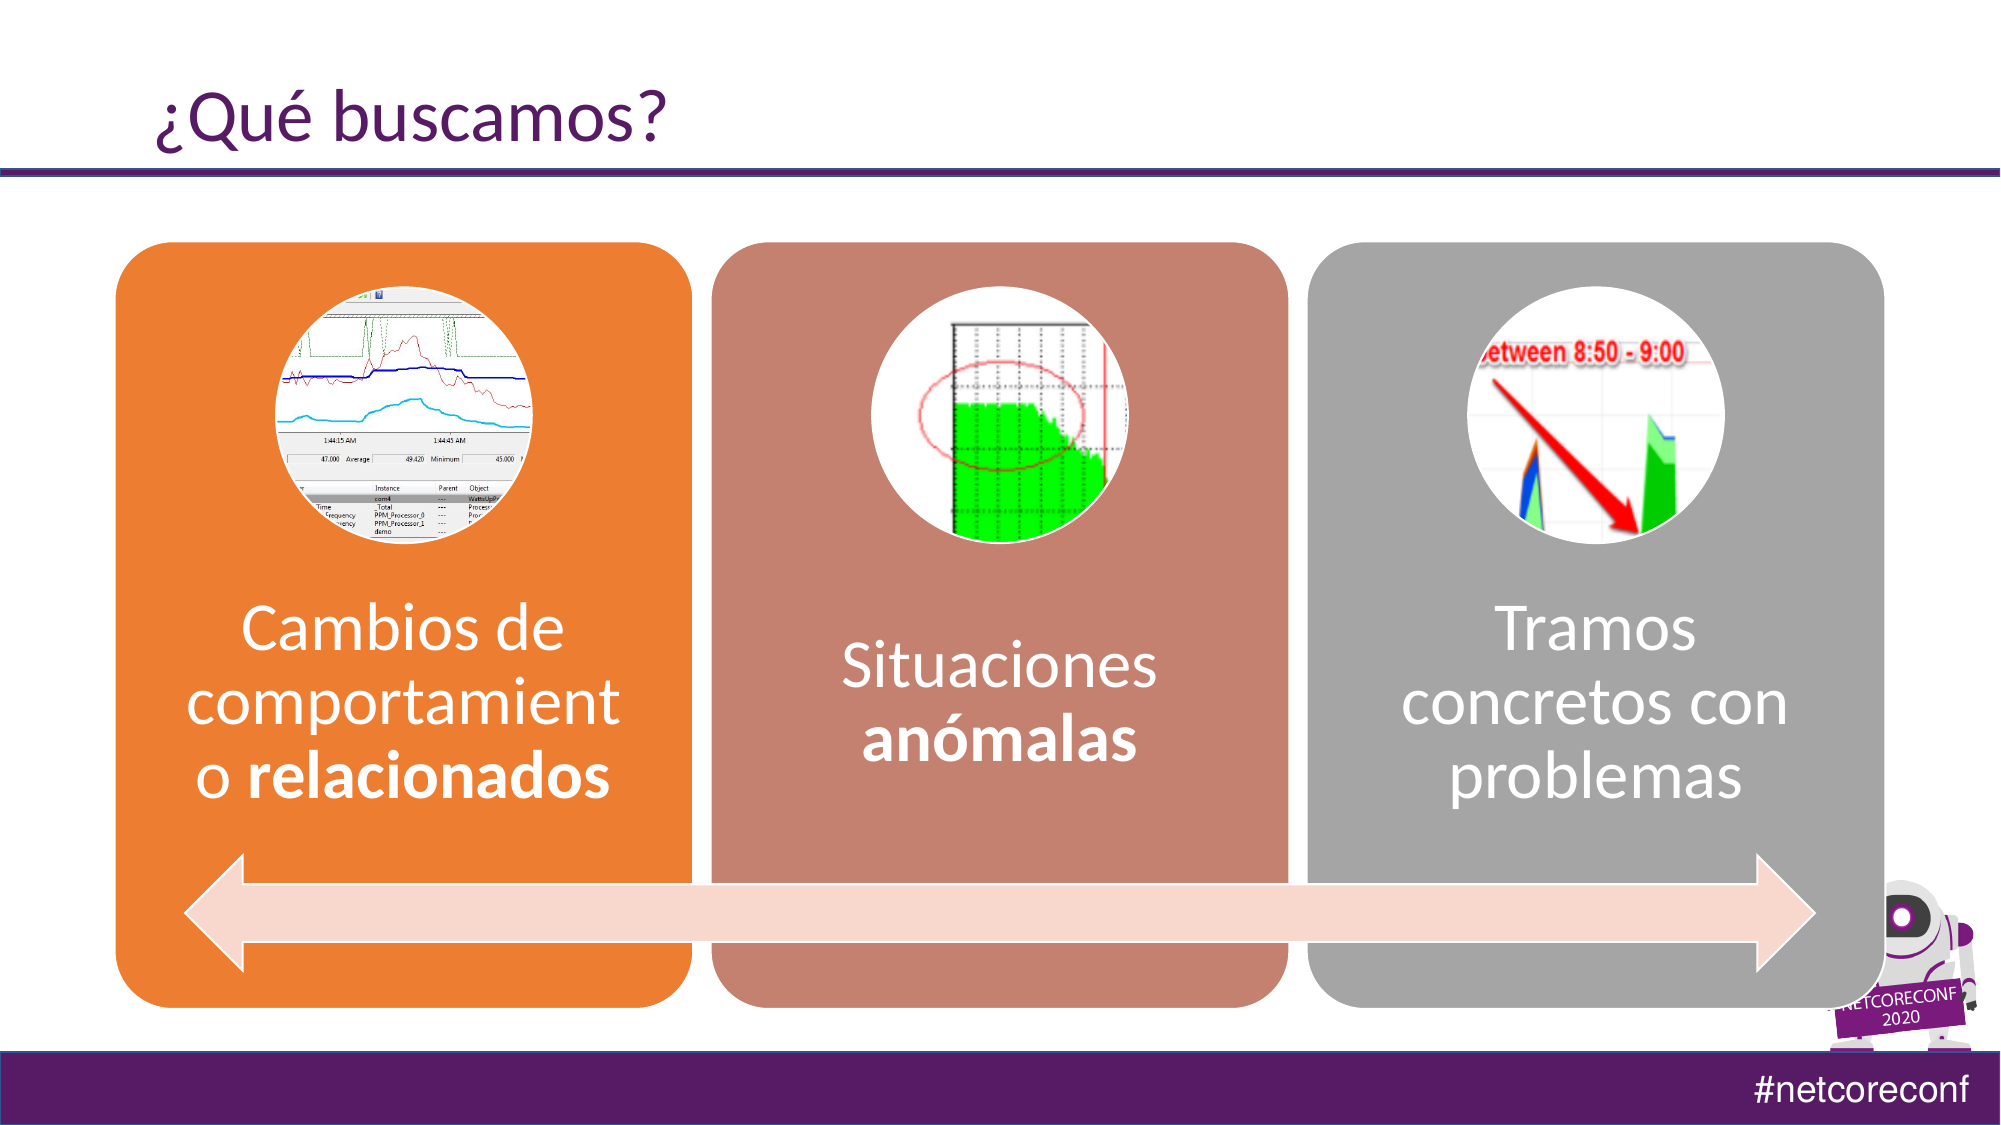

# ¿Qué buscamos?
Cambios de comportamiento relacionados
Situaciones anómalas
Tramos concretos con problemas